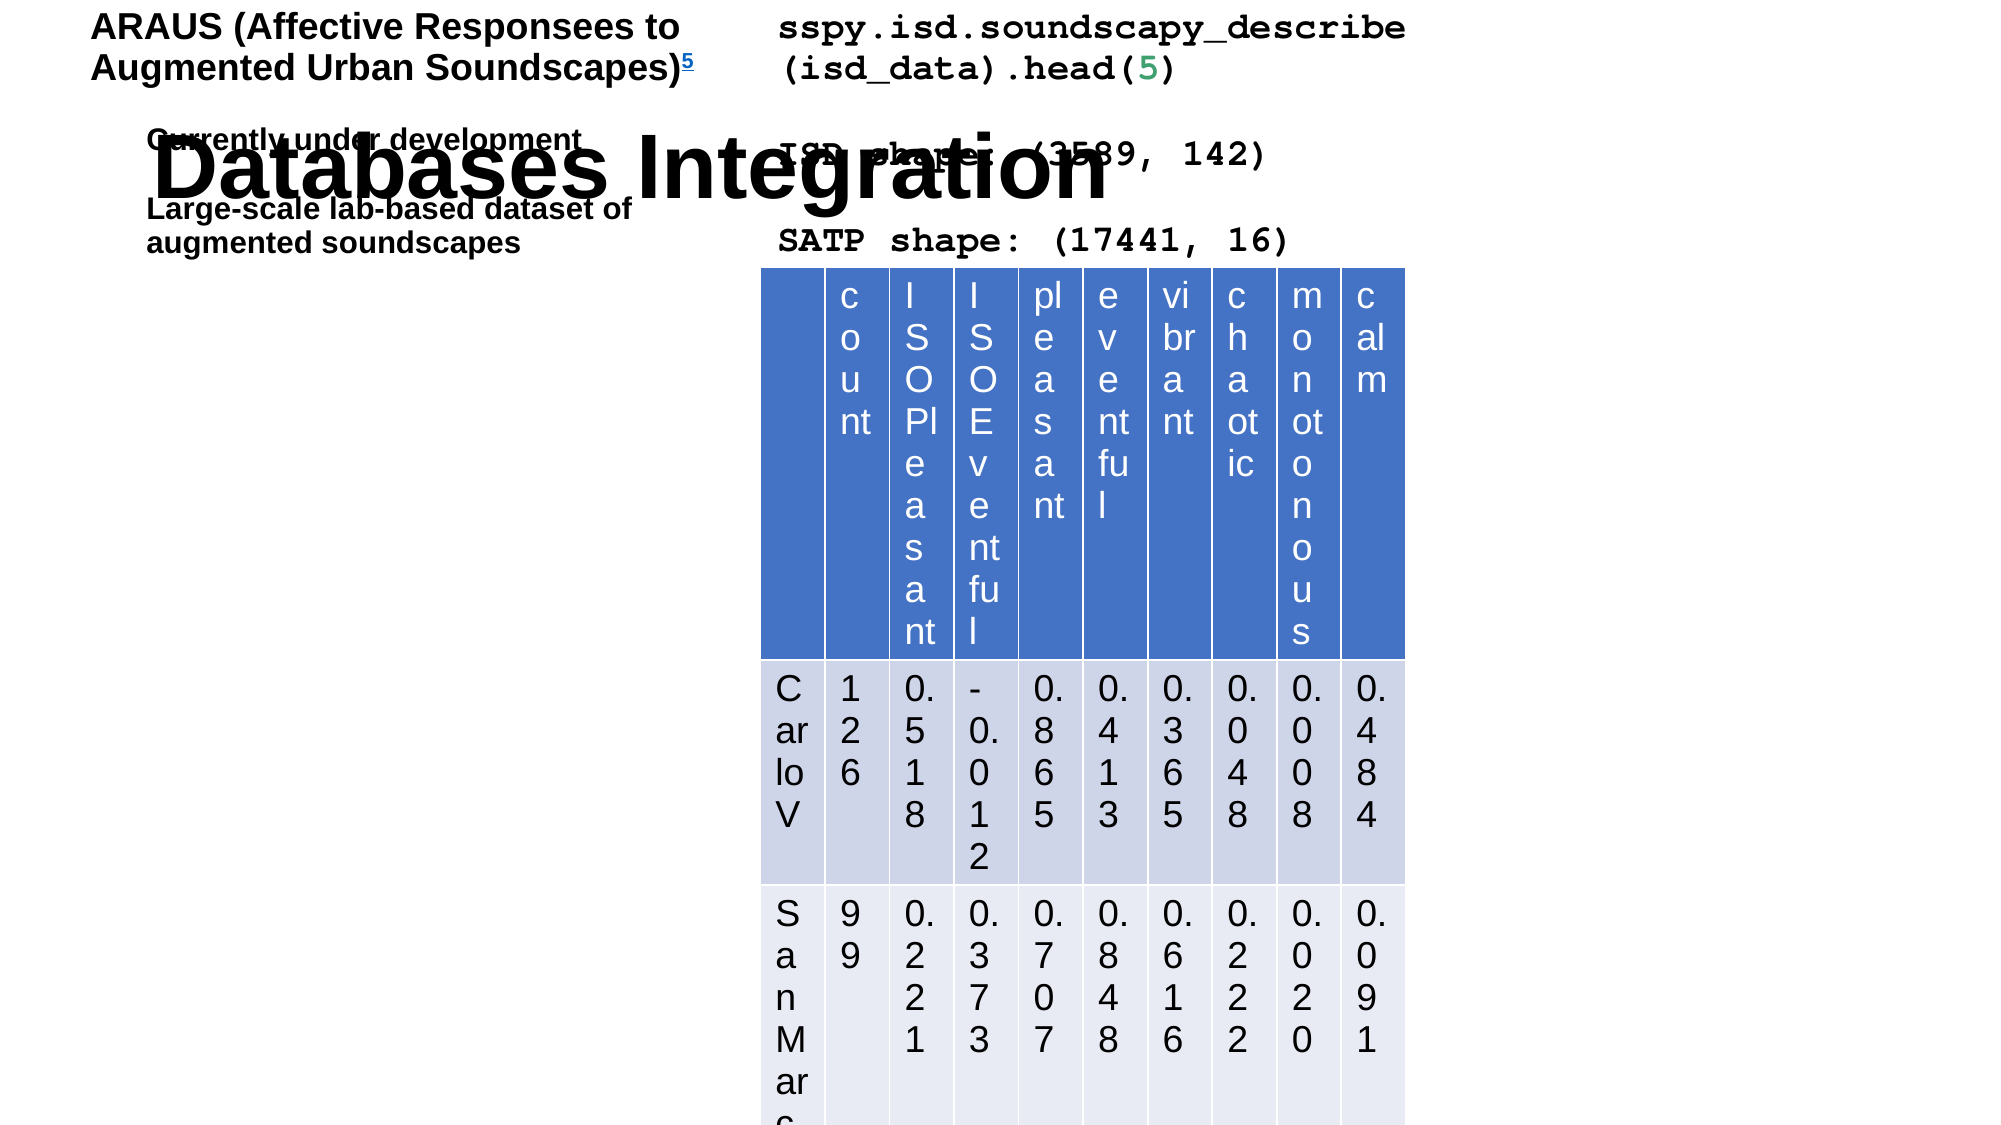

# Databases Integration
International Soundscape Database (ISD)3
2,706 high-quality, real-world binaural recordings
3,589 in situ survey responses
Data from 6 cities across Europe and China
Soundscape Attributes Translation Project (SATP)4
19,089 responses
708 participants
19 languages
ARAUS (Affective Responsees to Augmented Urban Soundscapes)5
Currently under development
Large-scale lab-based dataset of augmented soundscapes
# Load ISD data isd_data = sspy.isd.load() # Load SATP data import soundscapy.databases.satp as satp satp_data = satp.load_zenodo() print(f"ISD shape: {isd_data.shape}") print(f"SATP shape: {satp_data.shape}") sspy.isd.soundscapy_describe(isd_data).head(5)
ISD shape: (3589, 142)
SATP shape: (17441, 16)
|  | count | ISOPleasant | ISOEventful | pleasant | eventful | vibrant | chaotic | monotonous | calm |
| --- | --- | --- | --- | --- | --- | --- | --- | --- | --- |
| CarloV | 126 | 0.518 | -0.012 | 0.865 | 0.413 | 0.365 | 0.048 | 0.008 | 0.484 |
| SanMarco | 99 | 0.221 | 0.373 | 0.707 | 0.848 | 0.616 | 0.222 | 0.020 | 0.091 |
| PlazaBibRambla | 24 | 0.463 | -0.023 | 0.667 | 0.417 | 0.375 | 0.042 | 0.042 | 0.292 |
| CamdenTown | 105 | -0.103 | 0.364 | 0.352 | 0.895 | 0.295 | 0.600 | 0.038 | 0.057 |
| EustonTap | 100 | -0.211 | 0.190 | 0.240 | 0.780 | 0.170 | 0.610 | 0.140 | 0.060 |